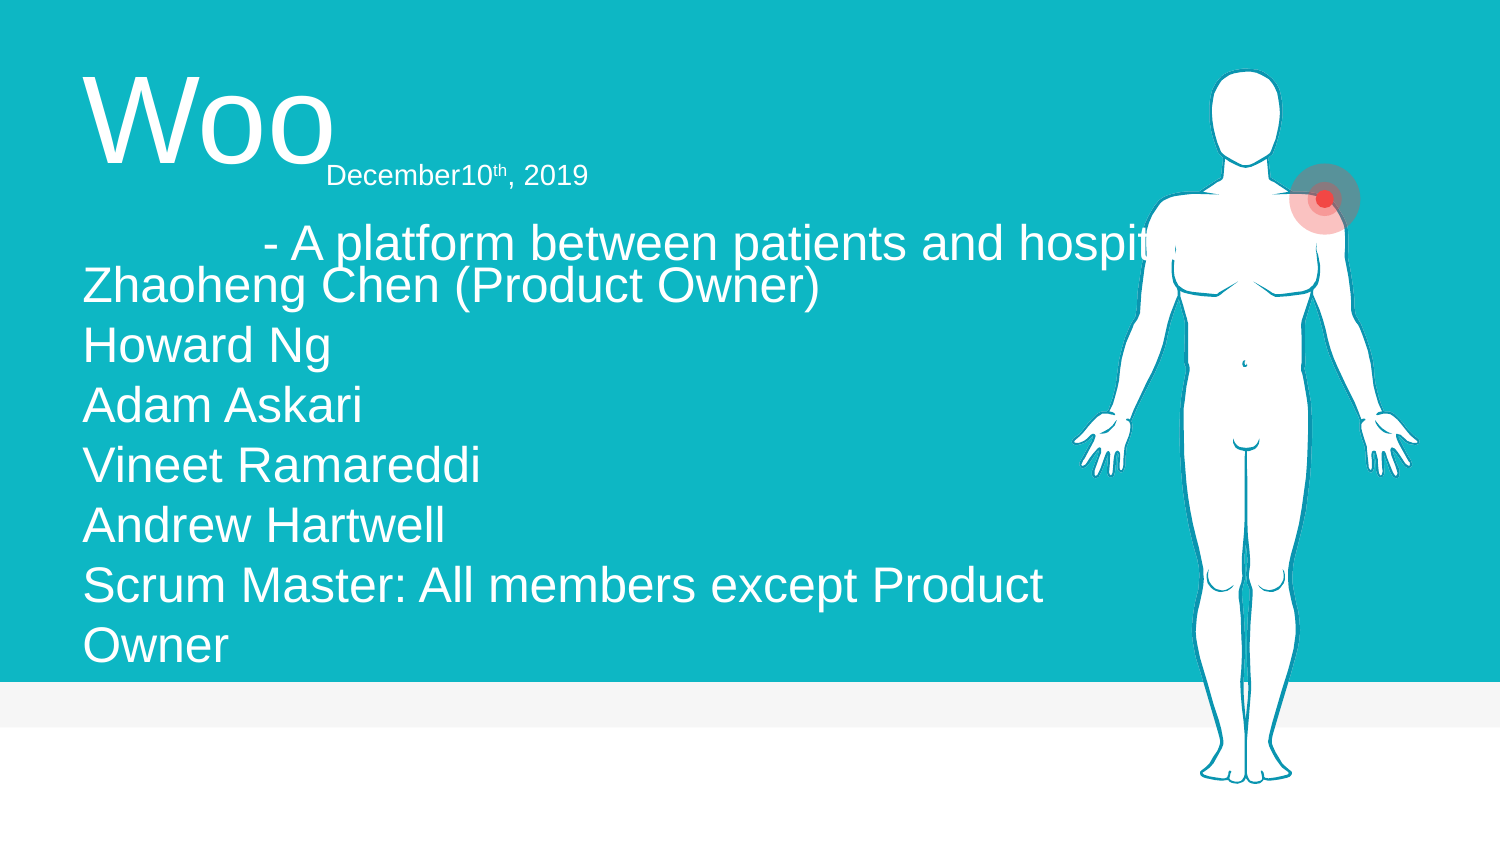

- A platform between patients and hospitals
December10th, 2019
# Woo

Zhaoheng Chen (Product Owner)
Howard Ng
Adam Askari
Vineet Ramareddi
Andrew Hartwell
Scrum Master: All members except Product Owner